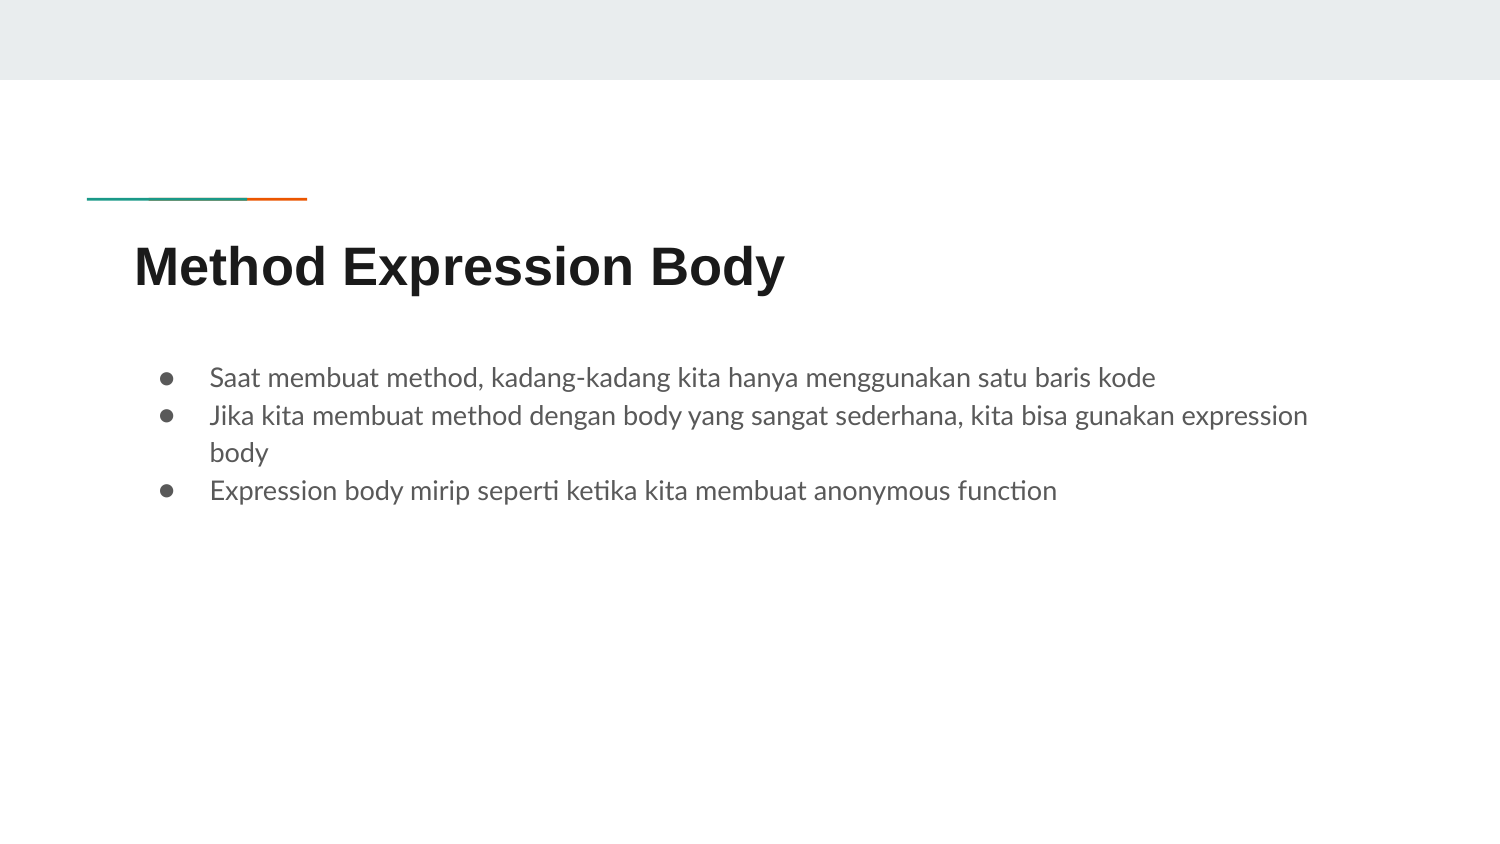

# Method Expression Body
Saat membuat method, kadang-kadang kita hanya menggunakan satu baris kode
Jika kita membuat method dengan body yang sangat sederhana, kita bisa gunakan expression body
Expression body mirip seperti ketika kita membuat anonymous function